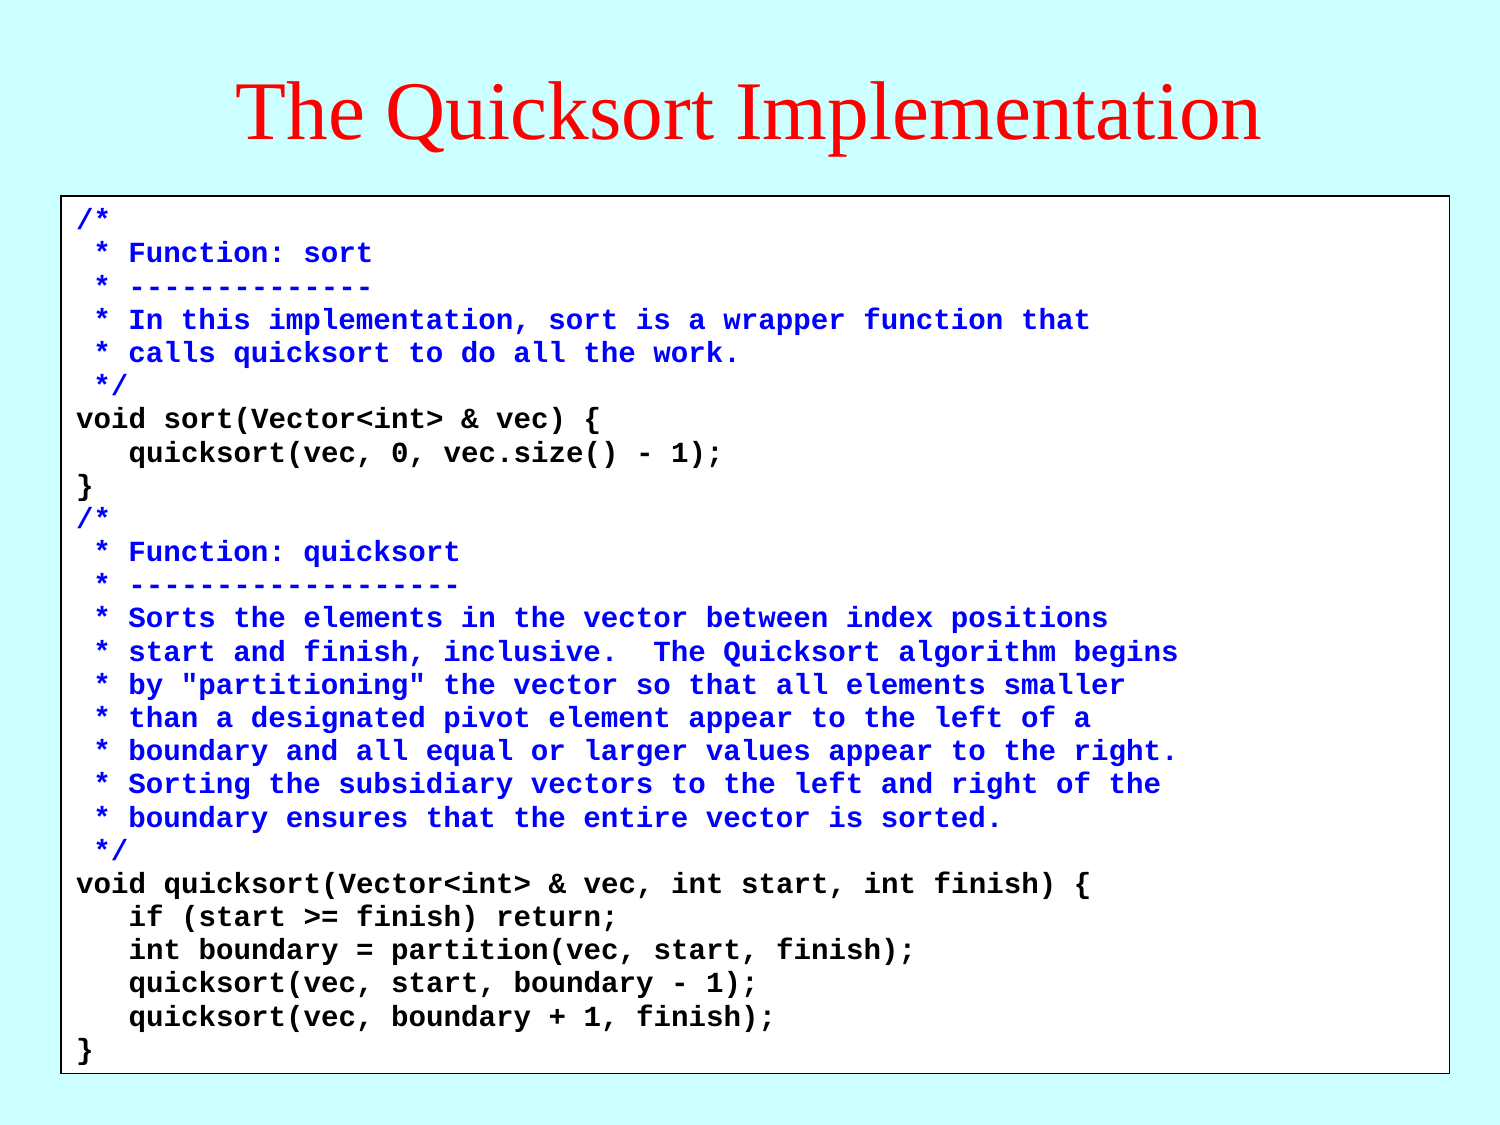

# The Quicksort Implementation
/*
 * Function: sort
 * --------------
 * In this implementation, sort is a wrapper function that
 * calls quicksort to do all the work.
 */
void sort(Vector<int> & vec) {
   quicksort(vec, 0, vec.size() - 1);
}
/*
 * Function: quicksort
 * -------------------
 * Sorts the elements in the vector between index positions
 * start and finish, inclusive.  The Quicksort algorithm begins
 * by "partitioning" the vector so that all elements smaller
 * than a designated pivot element appear to the left of a
 * boundary and all equal or larger values appear to the right.
 * Sorting the subsidiary vectors to the left and right of the
 * boundary ensures that the entire vector is sorted.
 */
void quicksort(Vector<int> & vec, int start, int finish) {
   if (start >= finish) return;
   int boundary = partition(vec, start, finish);
   quicksort(vec, start, boundary - 1);
   quicksort(vec, boundary + 1, finish);
}